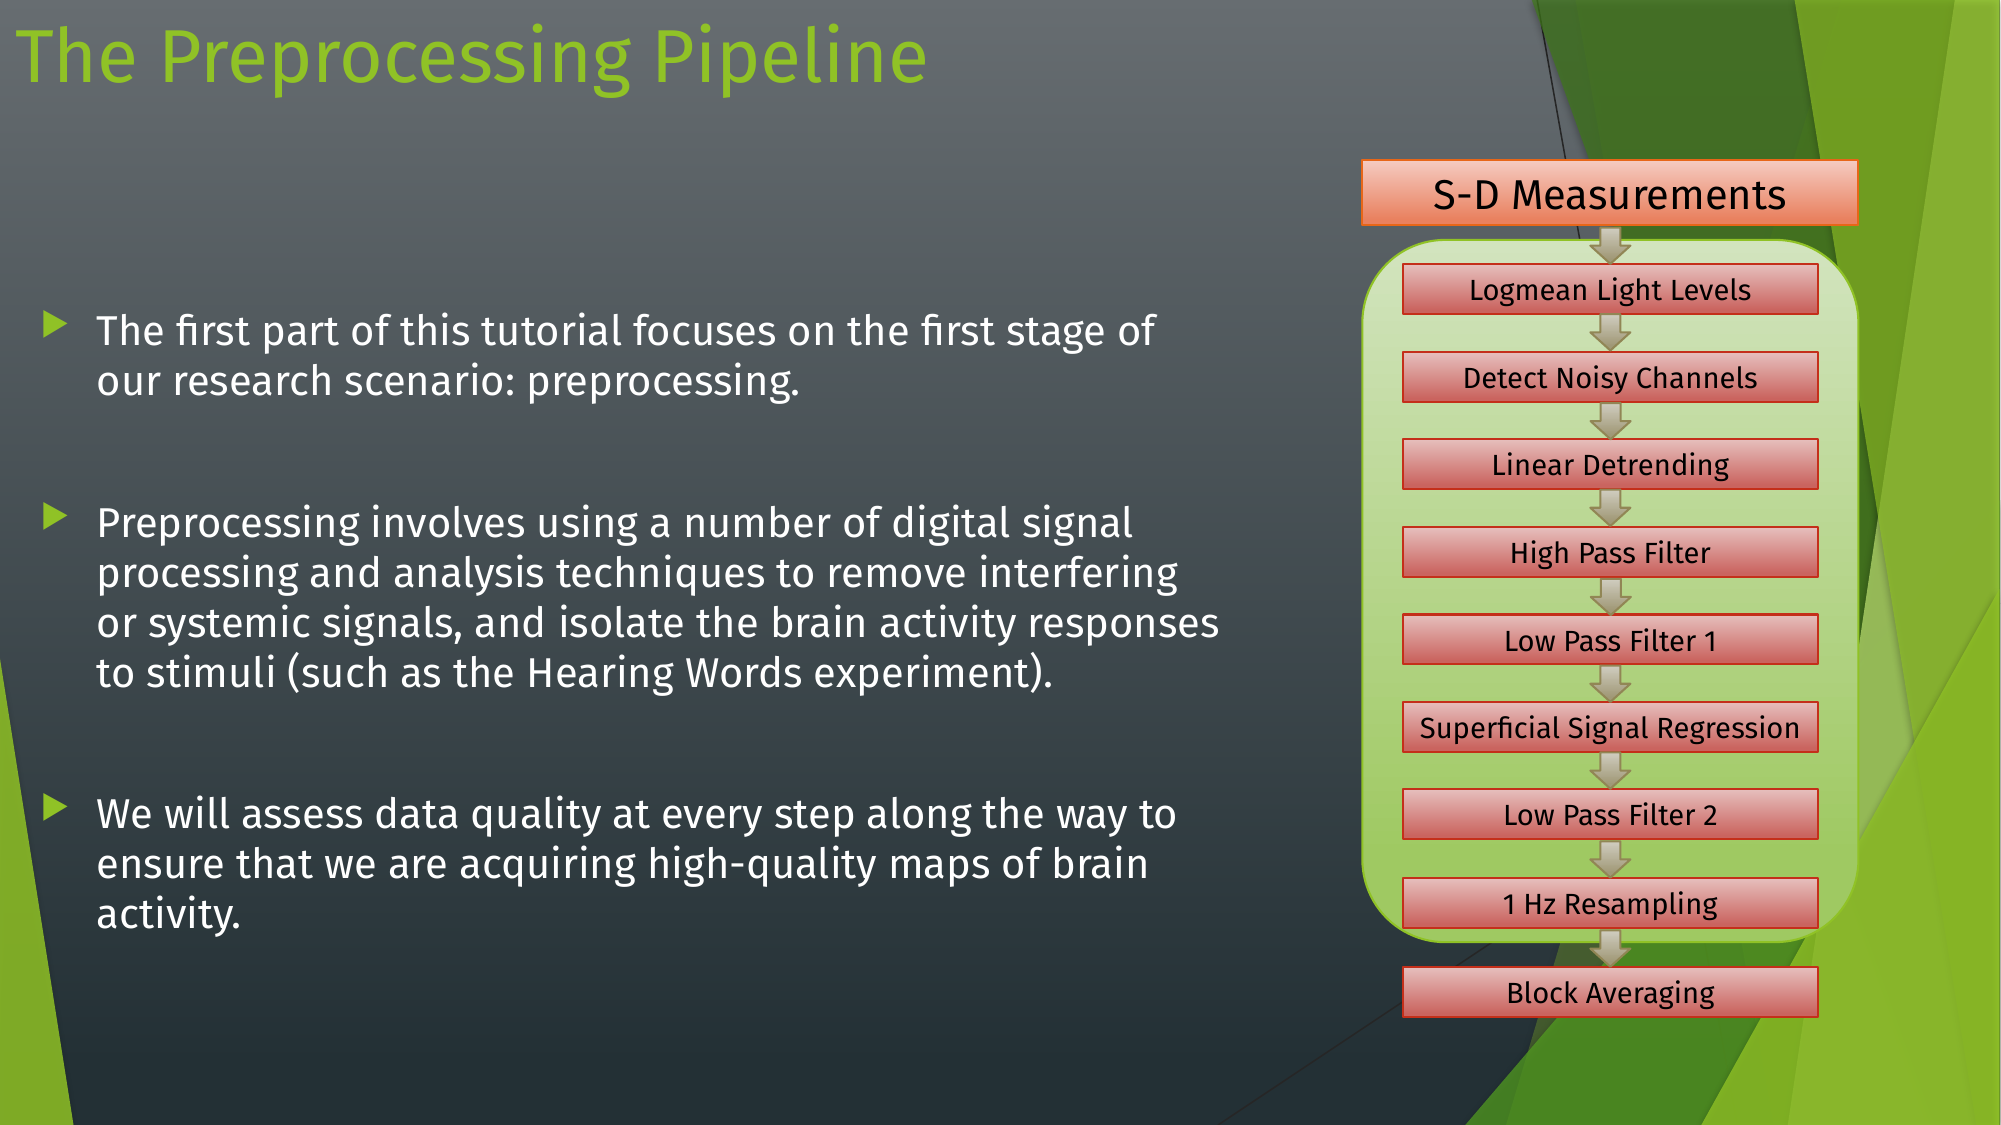

# The Preprocessing Pipeline
S-D Measurements

Logmean Light Levels

Detect Noisy Channels

Linear Detrending

High Pass Filter

Low Pass Filter 1

Superficial Signal Regression

Low Pass Filter 2

1 Hz Resampling

Block Averaging
The first part of this tutorial focuses on the first stage of our research scenario: preprocessing.

Preprocessing involves using a number of digital signal processing and analysis techniques to remove interfering or systemic signals, and isolate the brain activity responses to stimuli (such as the Hearing Words experiment).

We will assess data quality at every step along the way to ensure that we are acquiring high-quality maps of brain activity.